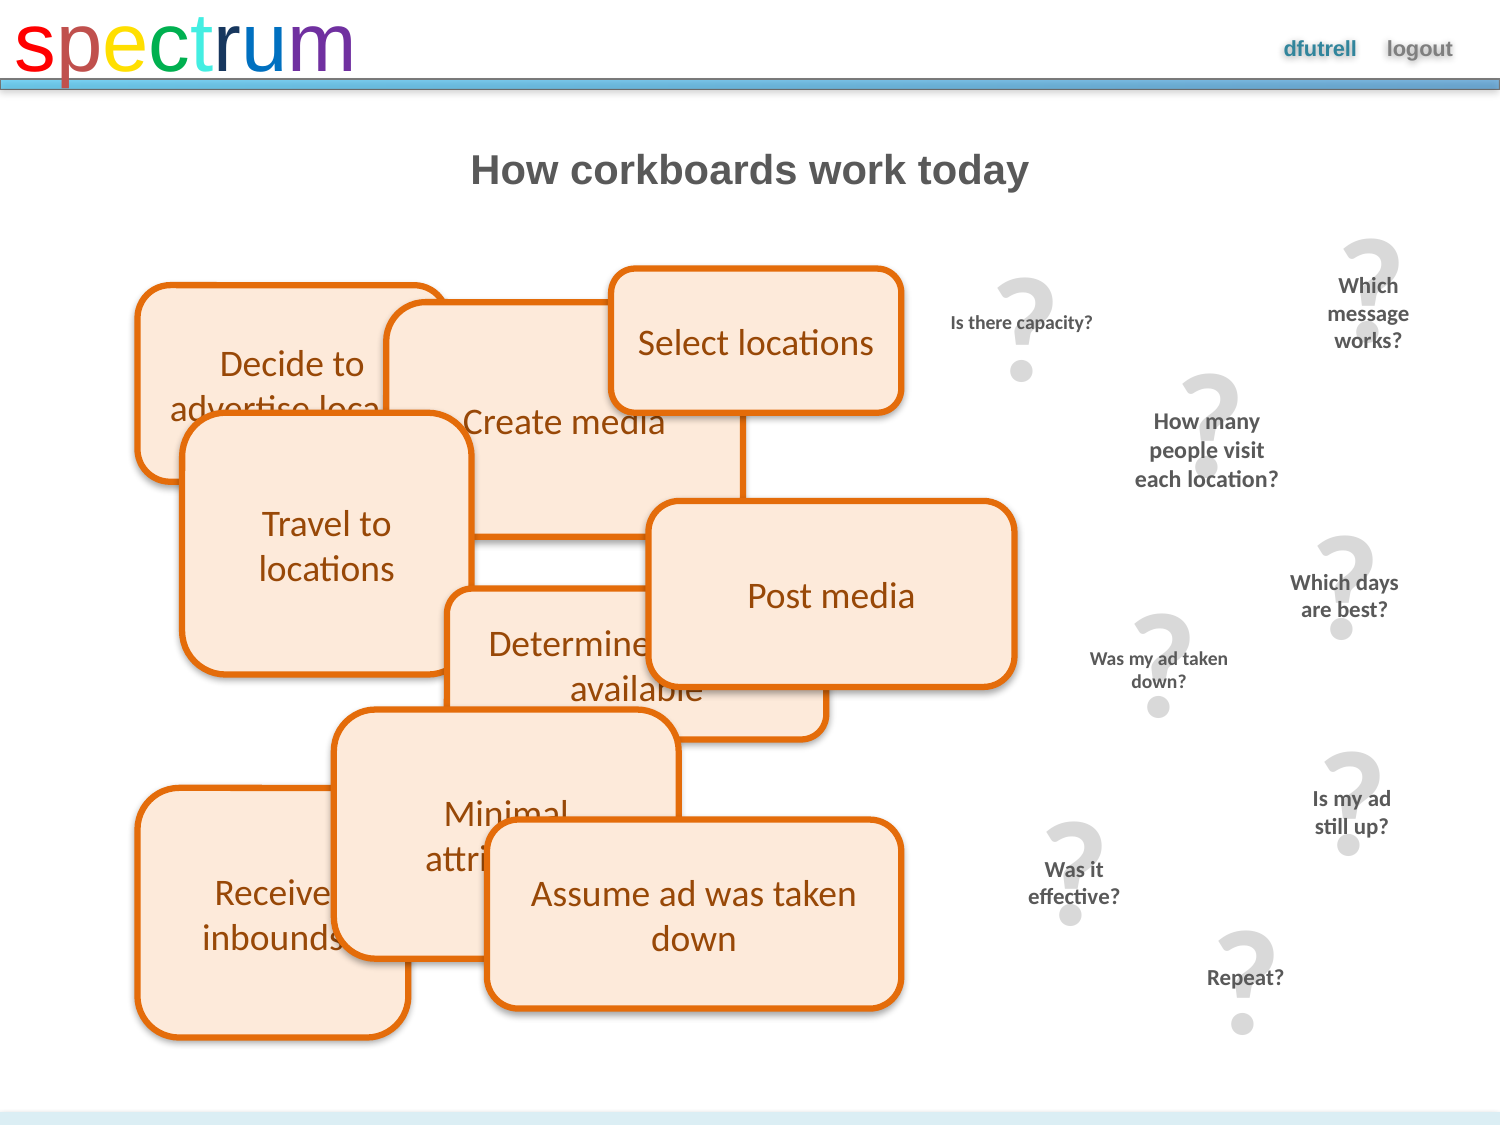

How corkboards work today
?
Which message works?
?
Is there capacity?
Select locations
Decide to advertise locally
Create media
?
How many people visit each location?
Travel to locations
?
Which days are best?
Post media
?
Was my ad taken down?
Determine capacity available
?
Is my ad still up?
Minimal attribution
?
Was it effective?
Receive inbounds
Assume ad was taken down
?
Repeat?